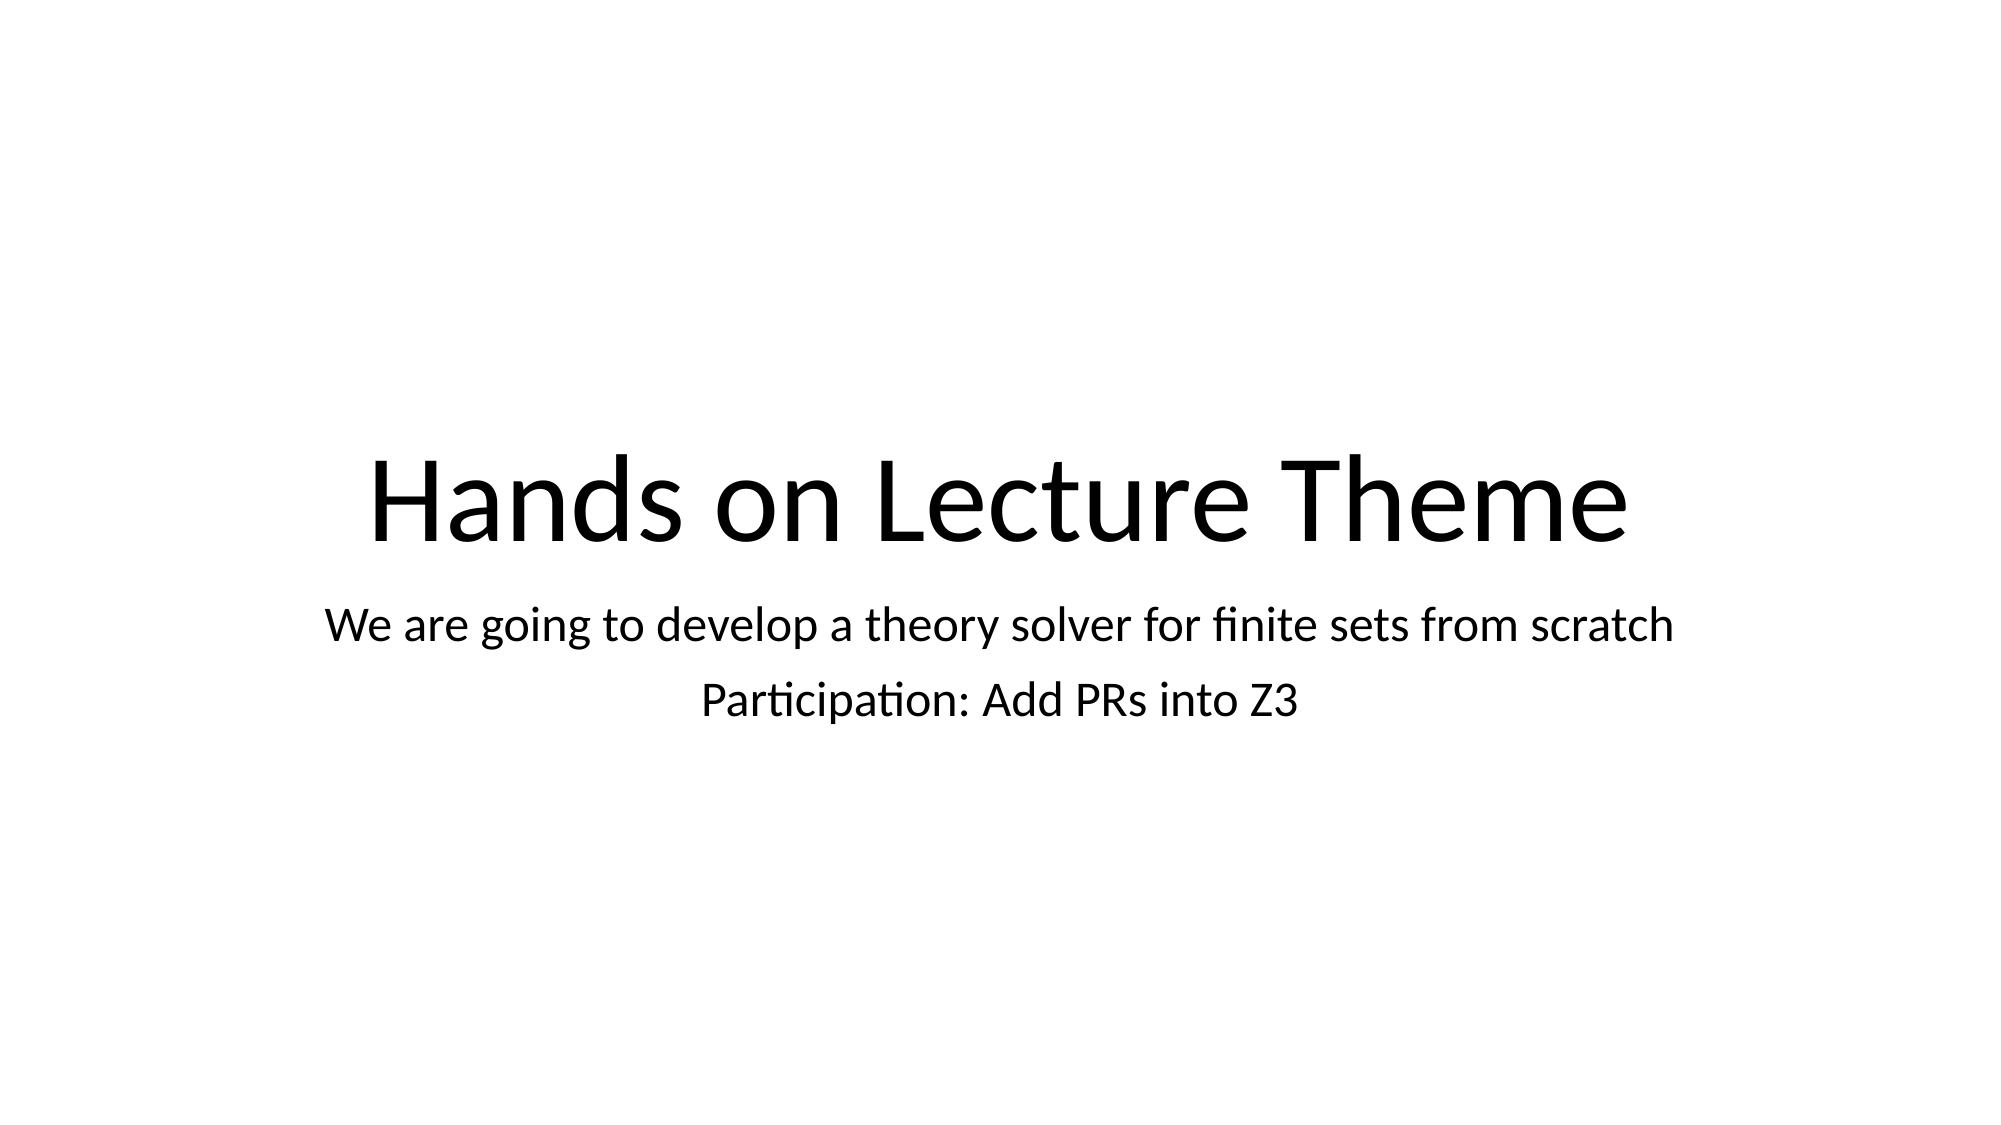

# Hands on Lecture Theme
We are going to develop a theory solver for finite sets from scratch
Participation: Add PRs into Z3